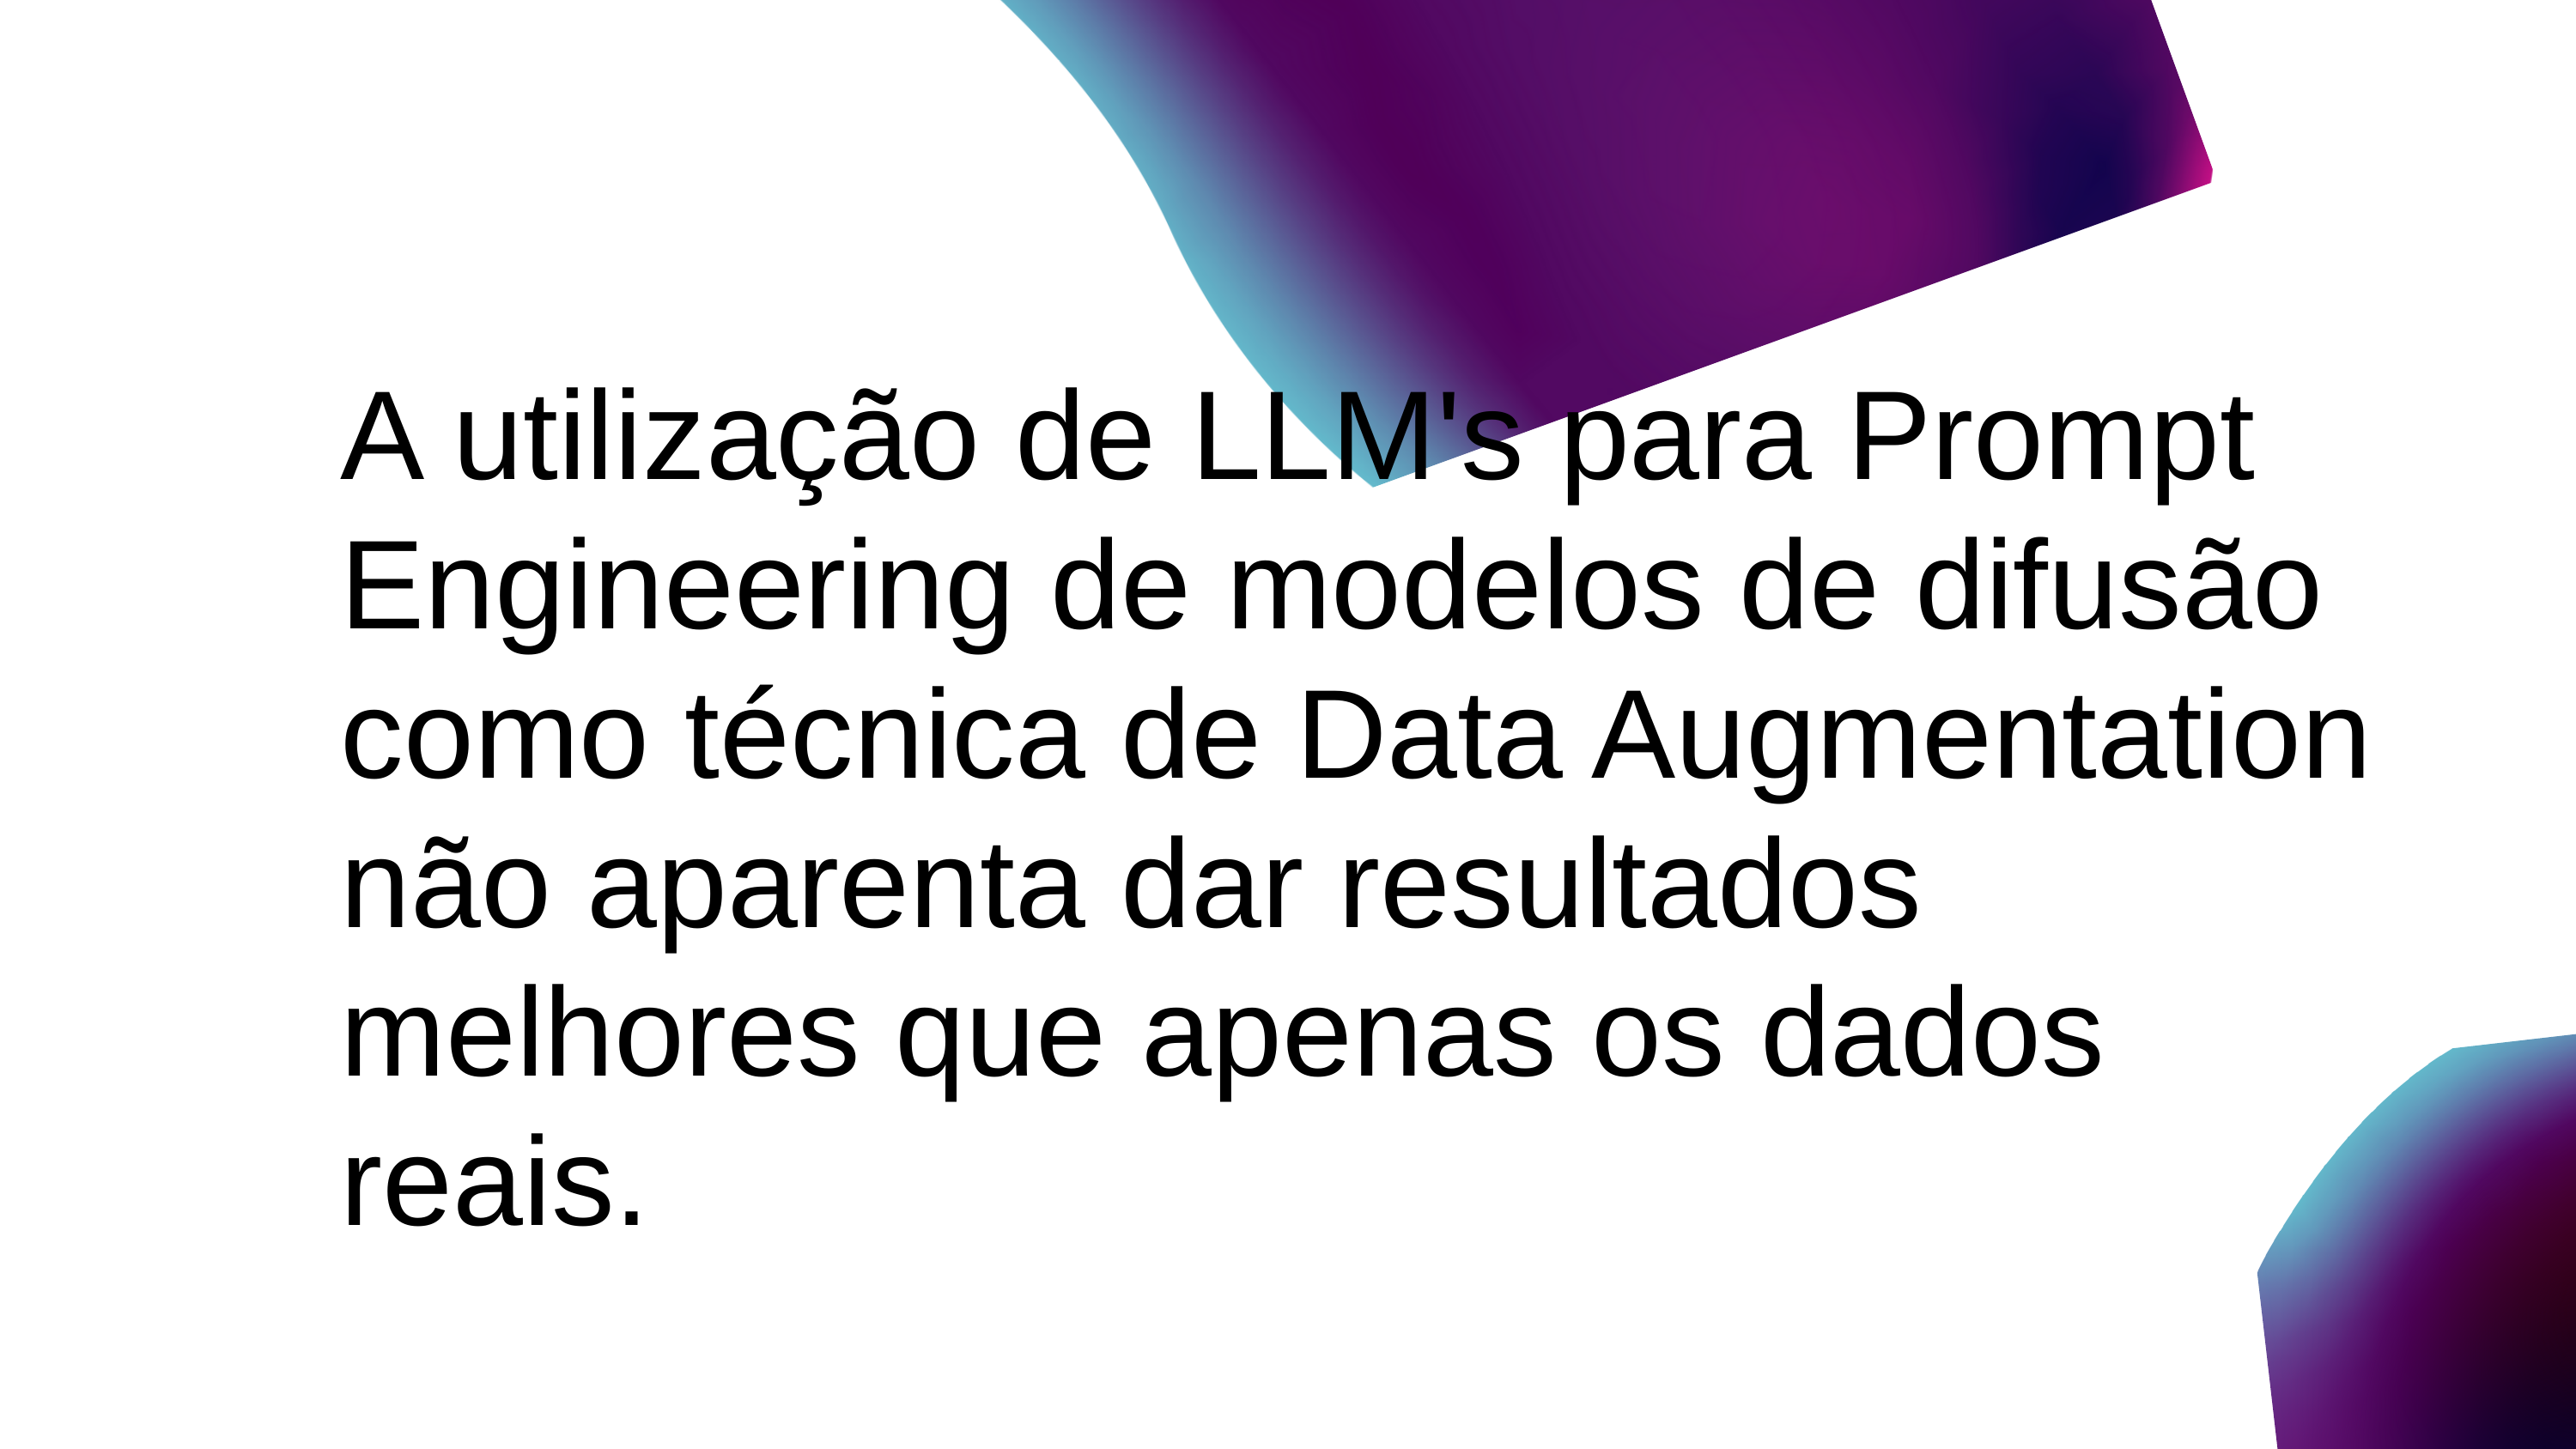

A utilização de LLM's para Prompt Engineering de modelos de difusão como técnica de Data Augmentation não aparenta dar resultados melhores que apenas os dados reais.